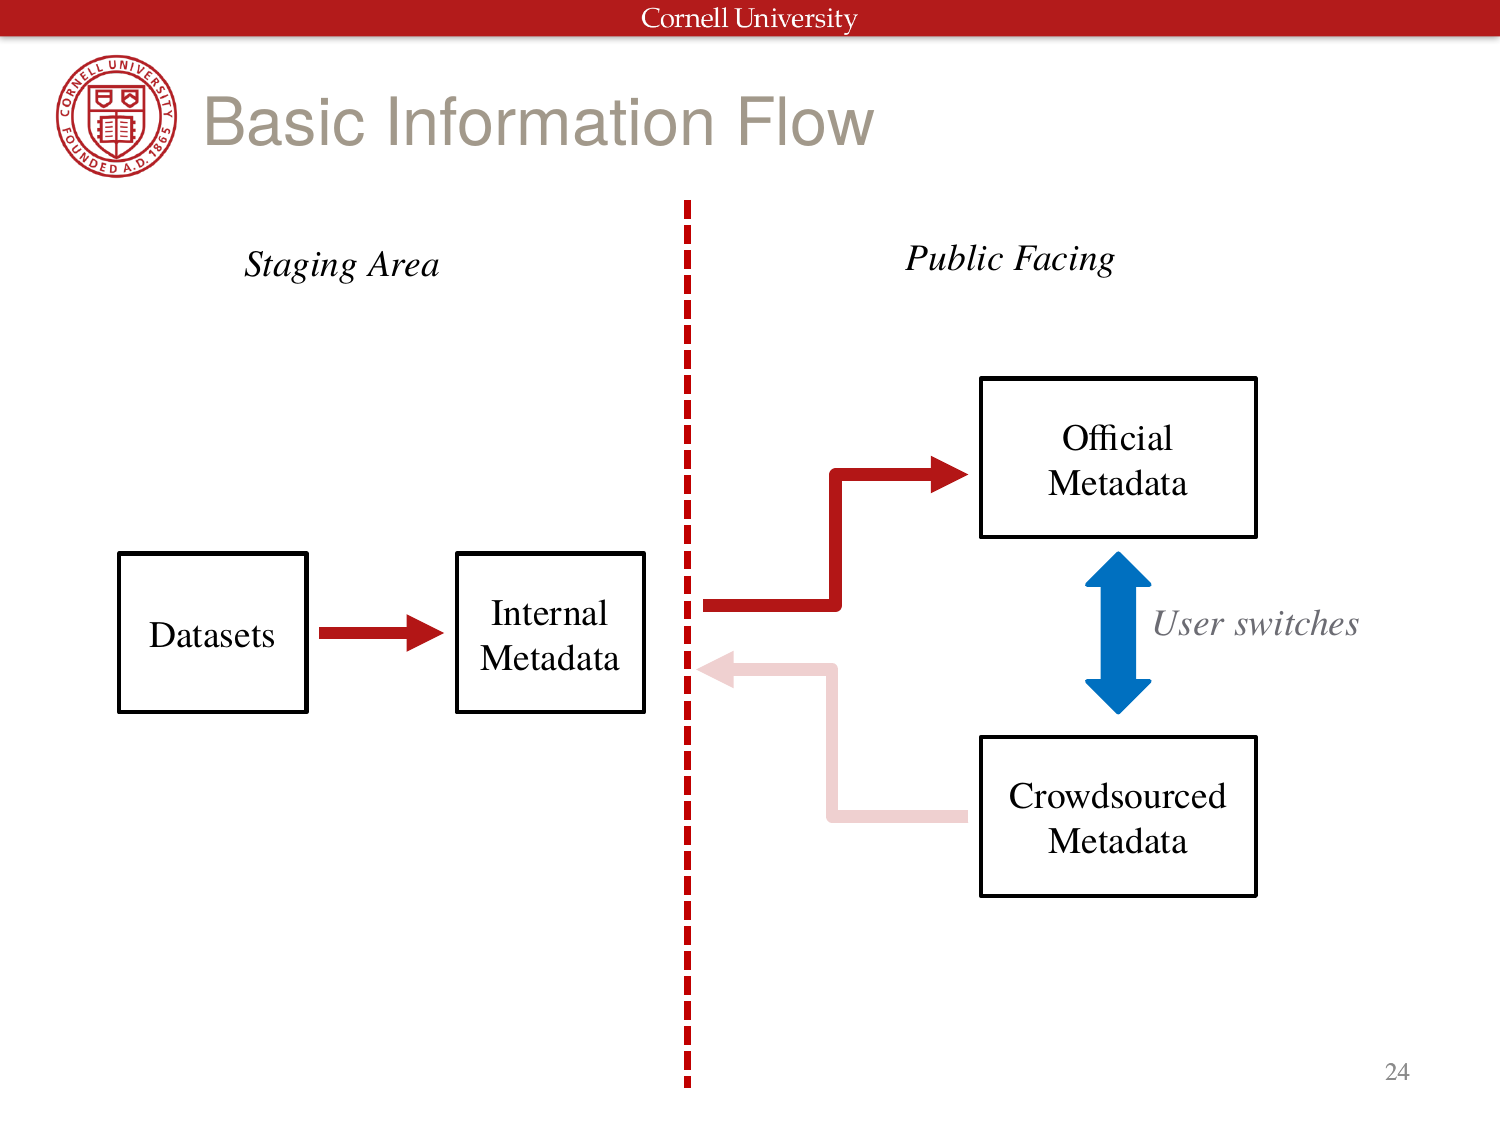

# Basic Information Flow
Public Facing
Staging Area
Official
Metadata
Internal
Metadata

Datasets
User switches

Crowdsourced
Metadata
24
24